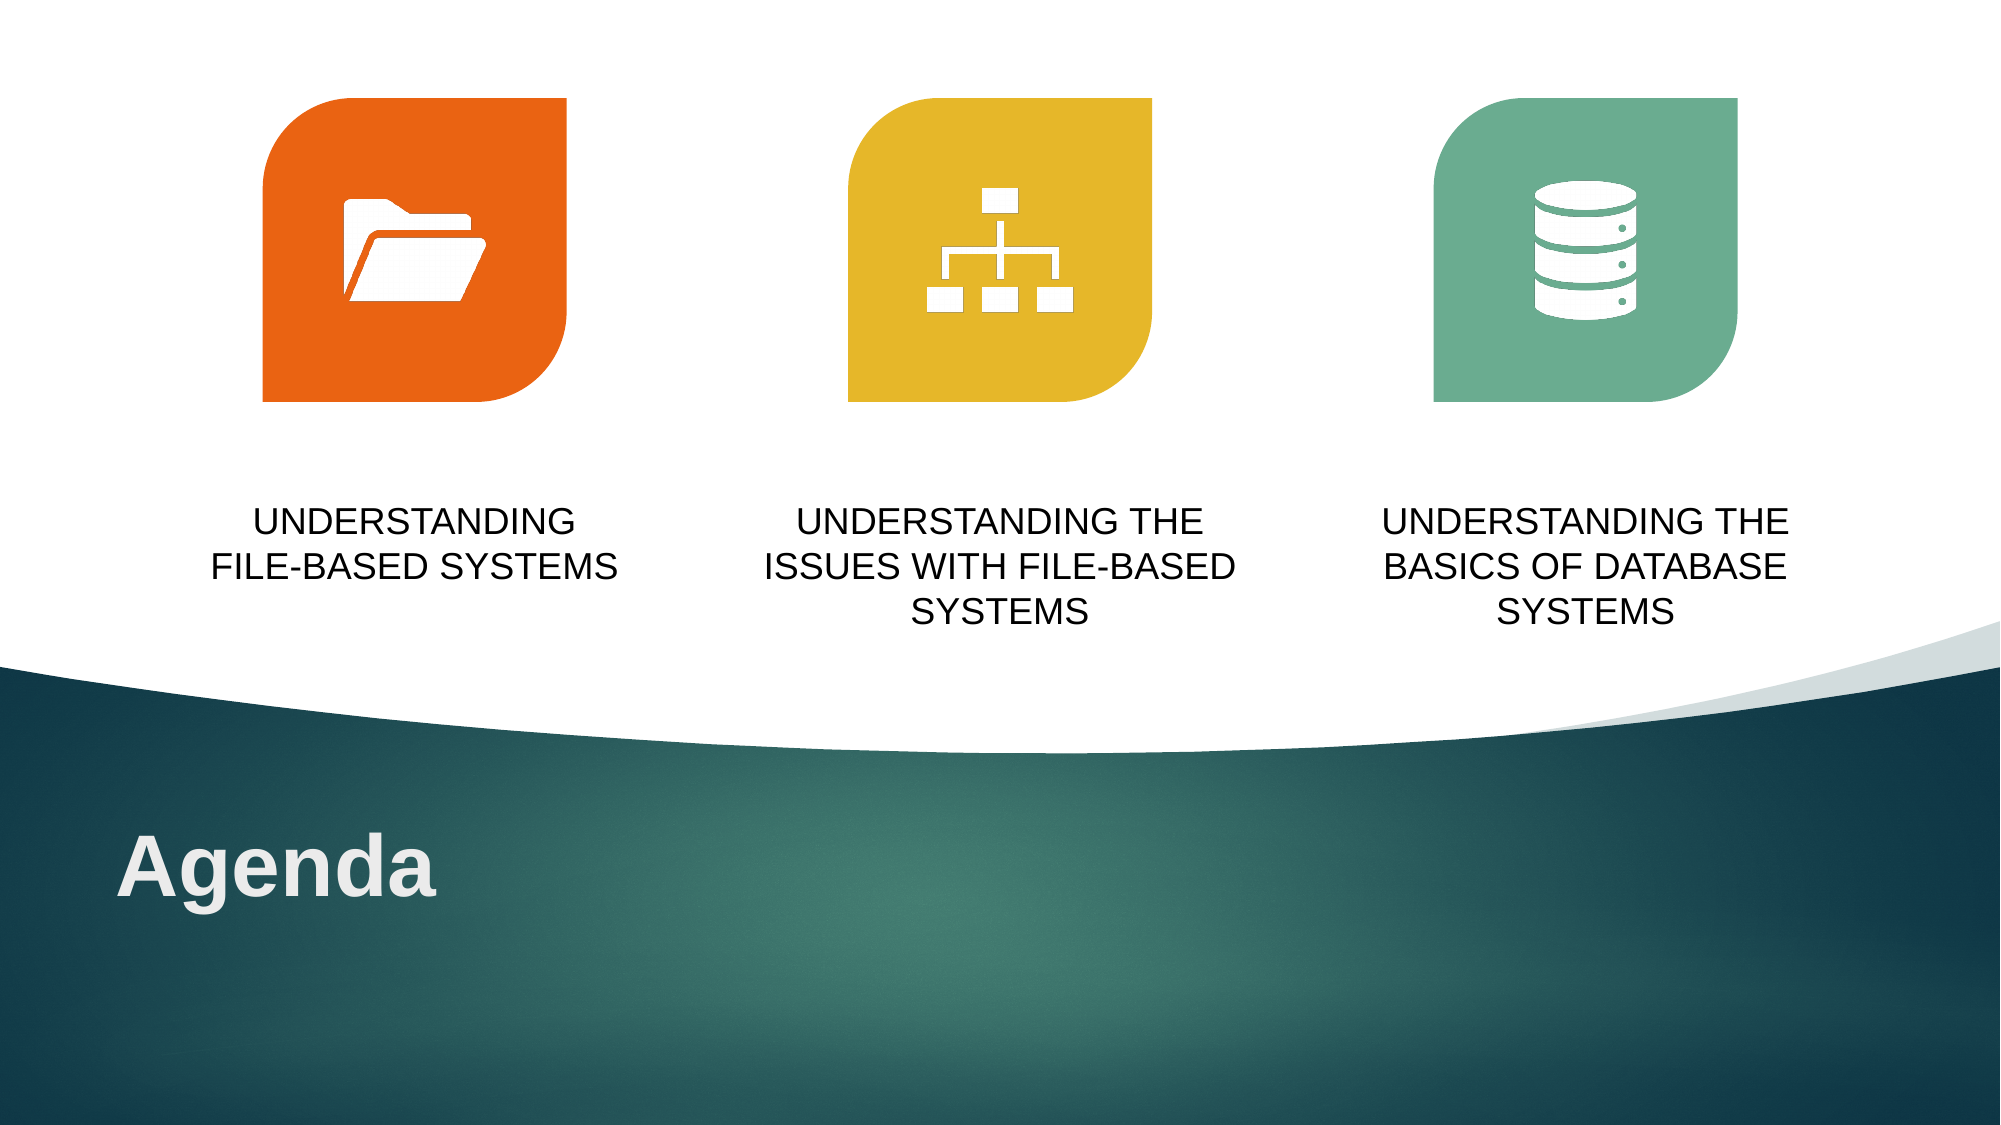

Understanding
File-Based Systems
Understanding the issues WITH File-Based Systems
Understanding the basics of Database Systems

# Agenda